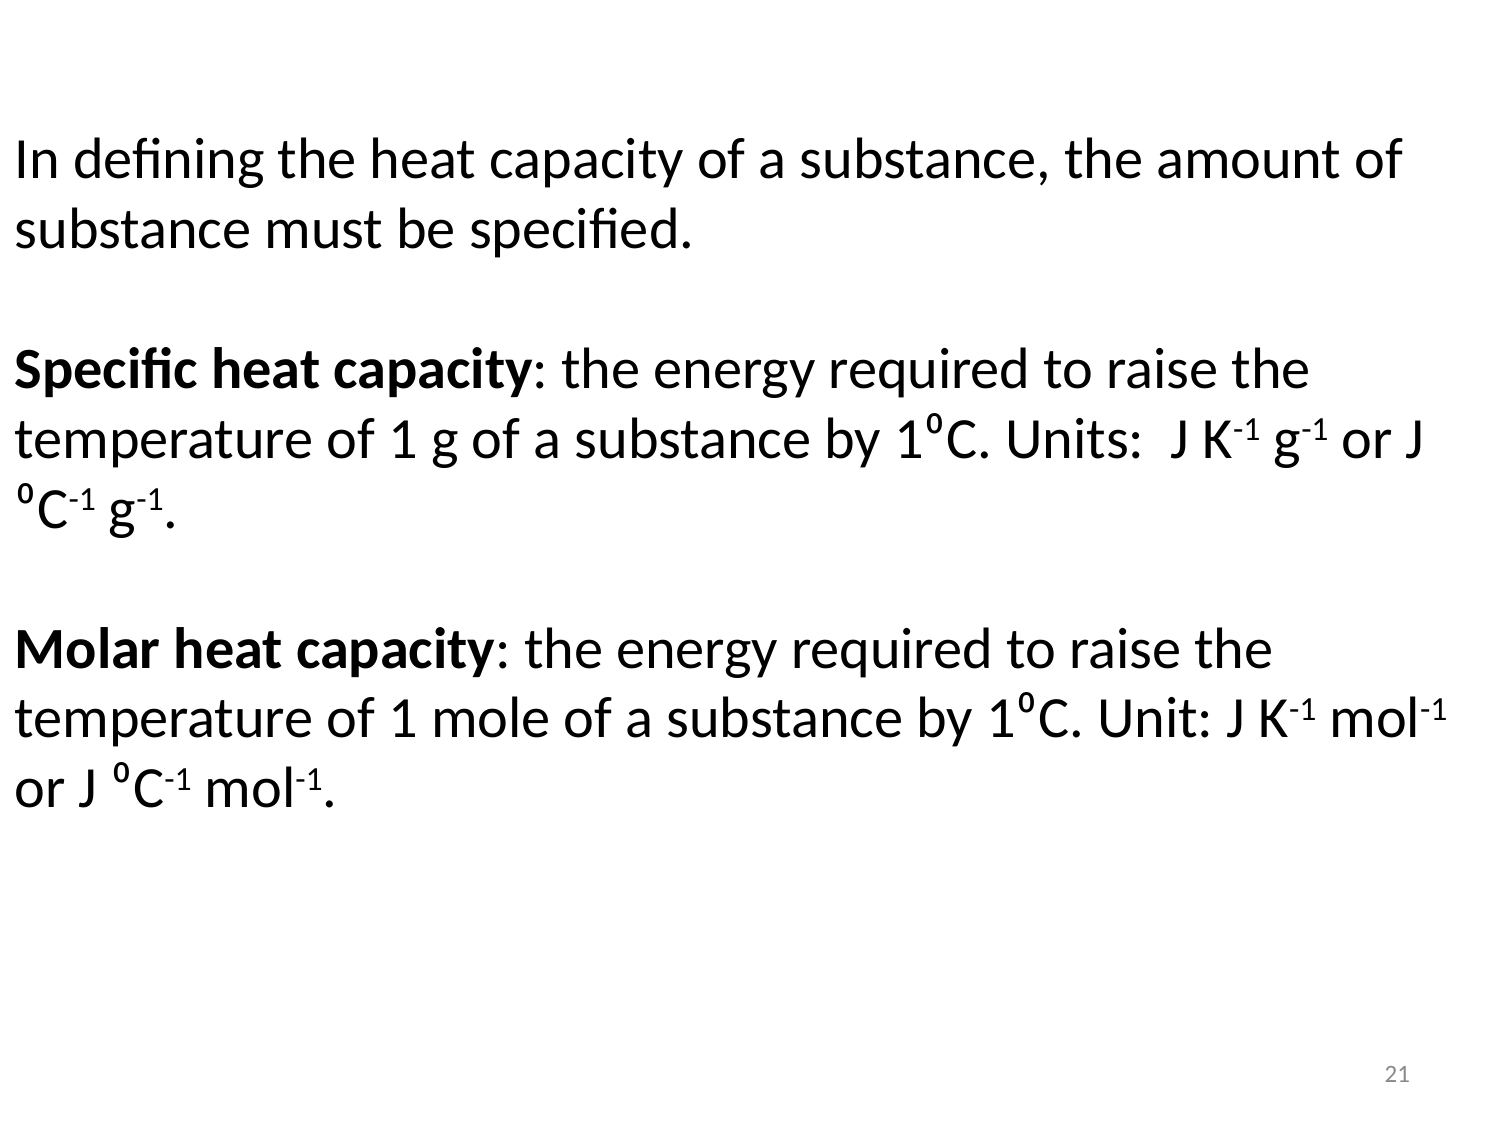

In defining the heat capacity of a substance, the amount of substance must be specified.

Specific heat capacity: the energy required to raise the temperature of 1 g of a substance by 1⁰C. Units:  J K-1 g-1 or J ⁰C-1 g-1.

Molar heat capacity: the energy required to raise the temperature of 1 mole of a substance by 1⁰C. Unit: J K-1 mol-1 or J ⁰C-1 mol-1.
21